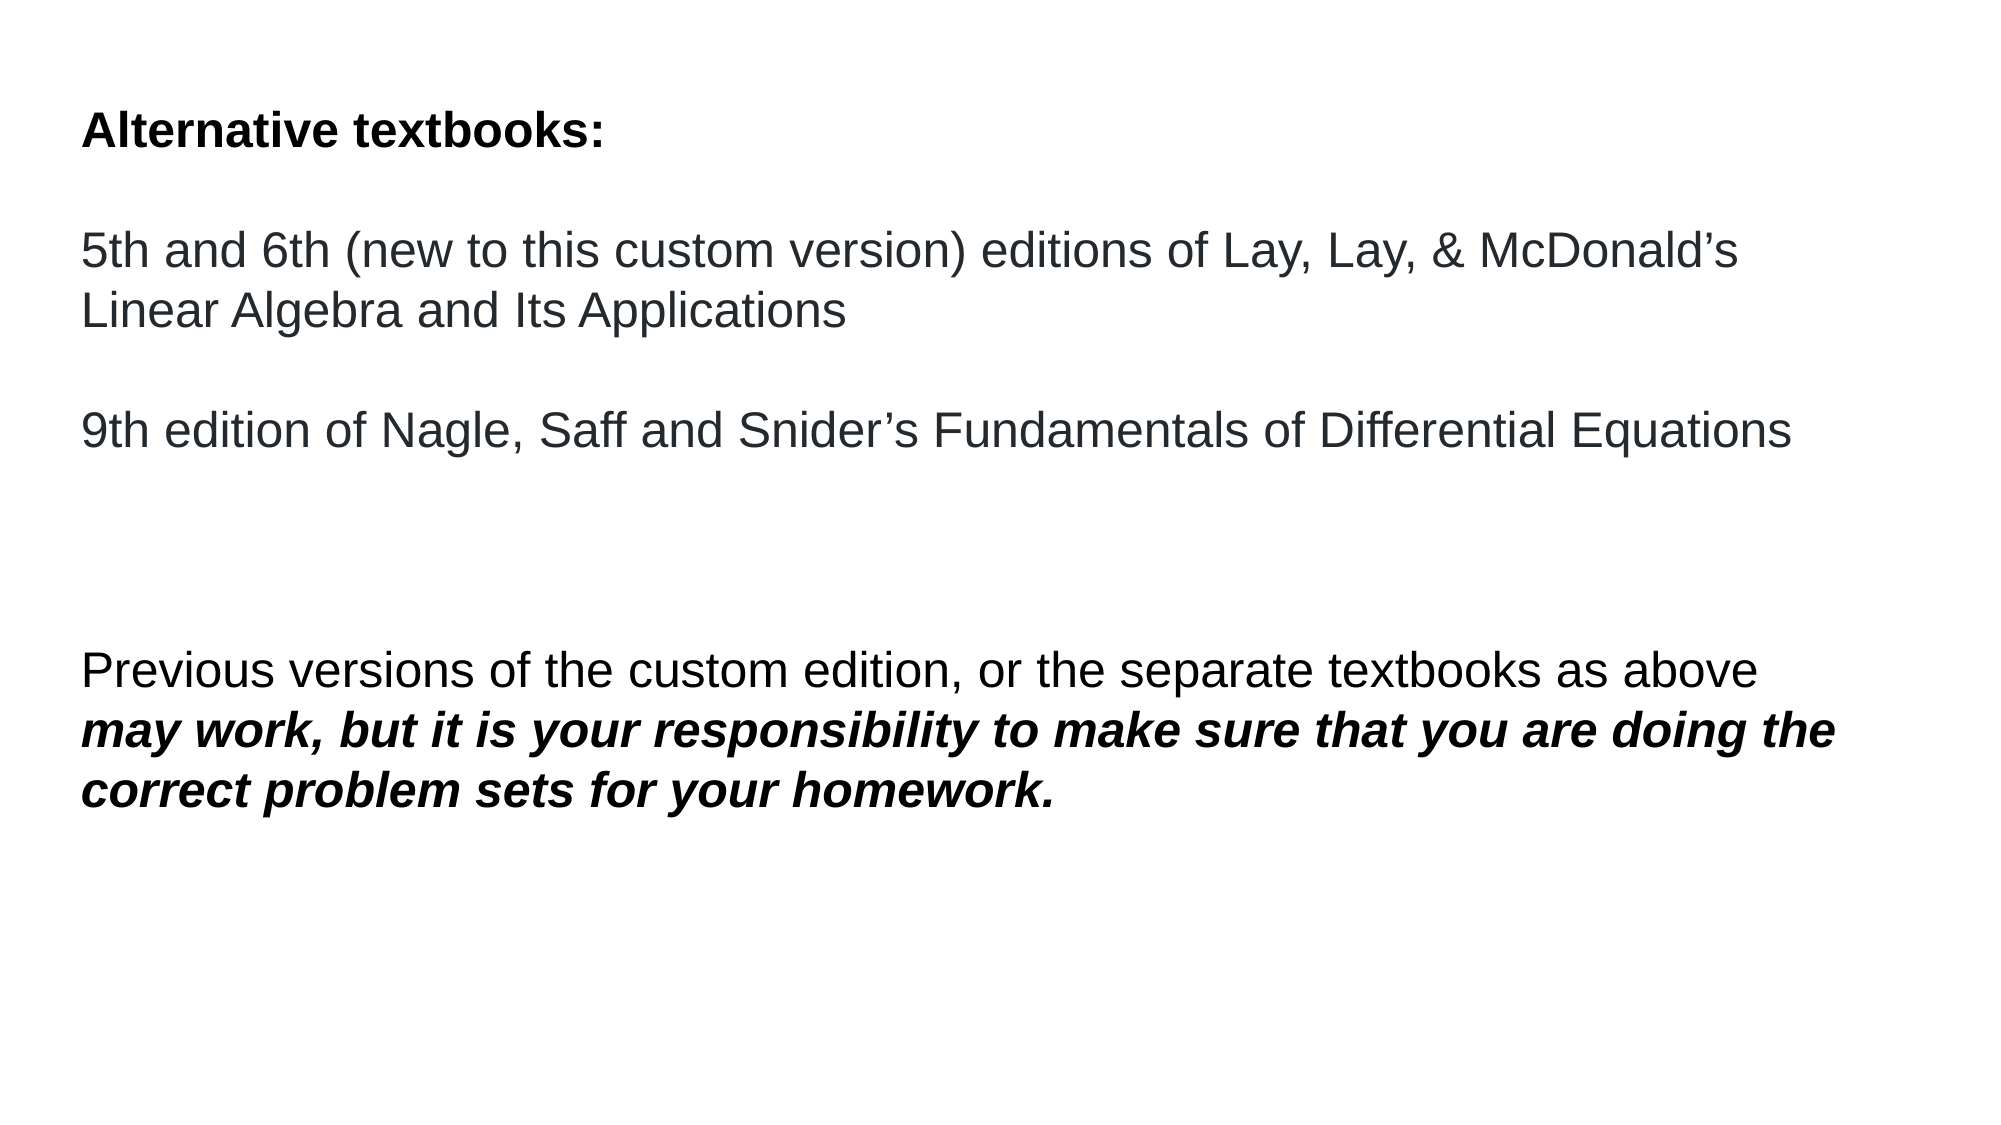

Alternative textbooks:

5th and 6th (new to this custom version) editions of Lay, Lay, & McDonald’s Linear Algebra and Its Applications

9th edition of Nagle, Saff and Snider’s Fundamentals of Differential Equations

Previous versions of the custom edition, or the separate textbooks as above may work, but it is your responsibility to make sure that you are doing the correct problem sets for your homework.